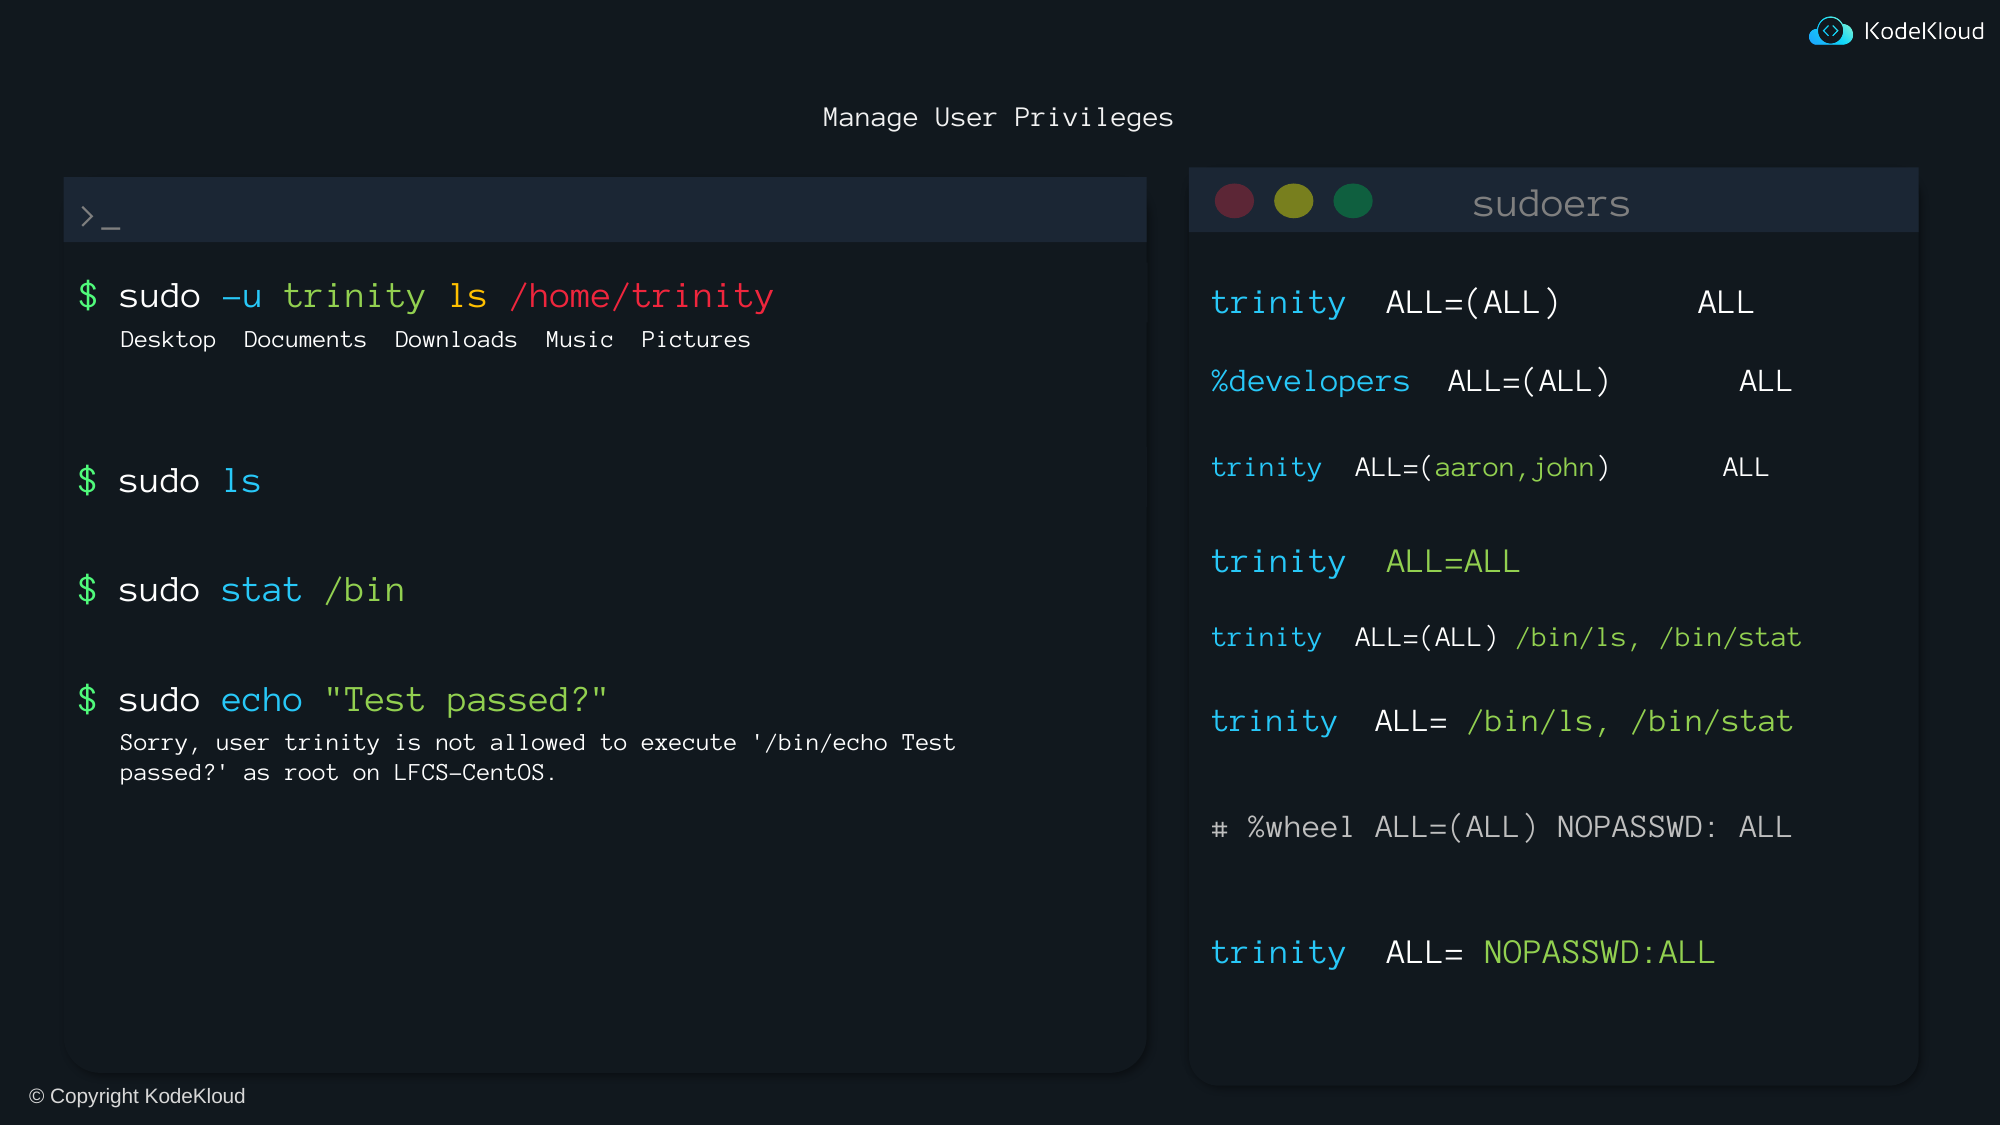

# Manage User Privileges
sudoers

$ sudo -u trinity ls /home/trinity
trinity  ALL=(ALL)       ALL
Desktop  Documents  Downloads  Music  Pictures
%developers  ALL=(ALL)       ALL
trinity  ALL=(aaron,john)       ALL
$ sudo ls
trinity  ALL=ALL
$ sudo stat /bin
trinity  ALL=(ALL) /bin/ls, /bin/stat
$ sudo echo "Test passed?"
trinity  ALL= /bin/ls, /bin/stat
Sorry, user trinity is not allowed to execute '/bin/echo Test
passed?' as root on LFCS-CentOS.
# %wheel ALL=(ALL) NOPASSWD: ALL
trinity  ALL= NOPASSWD:ALL